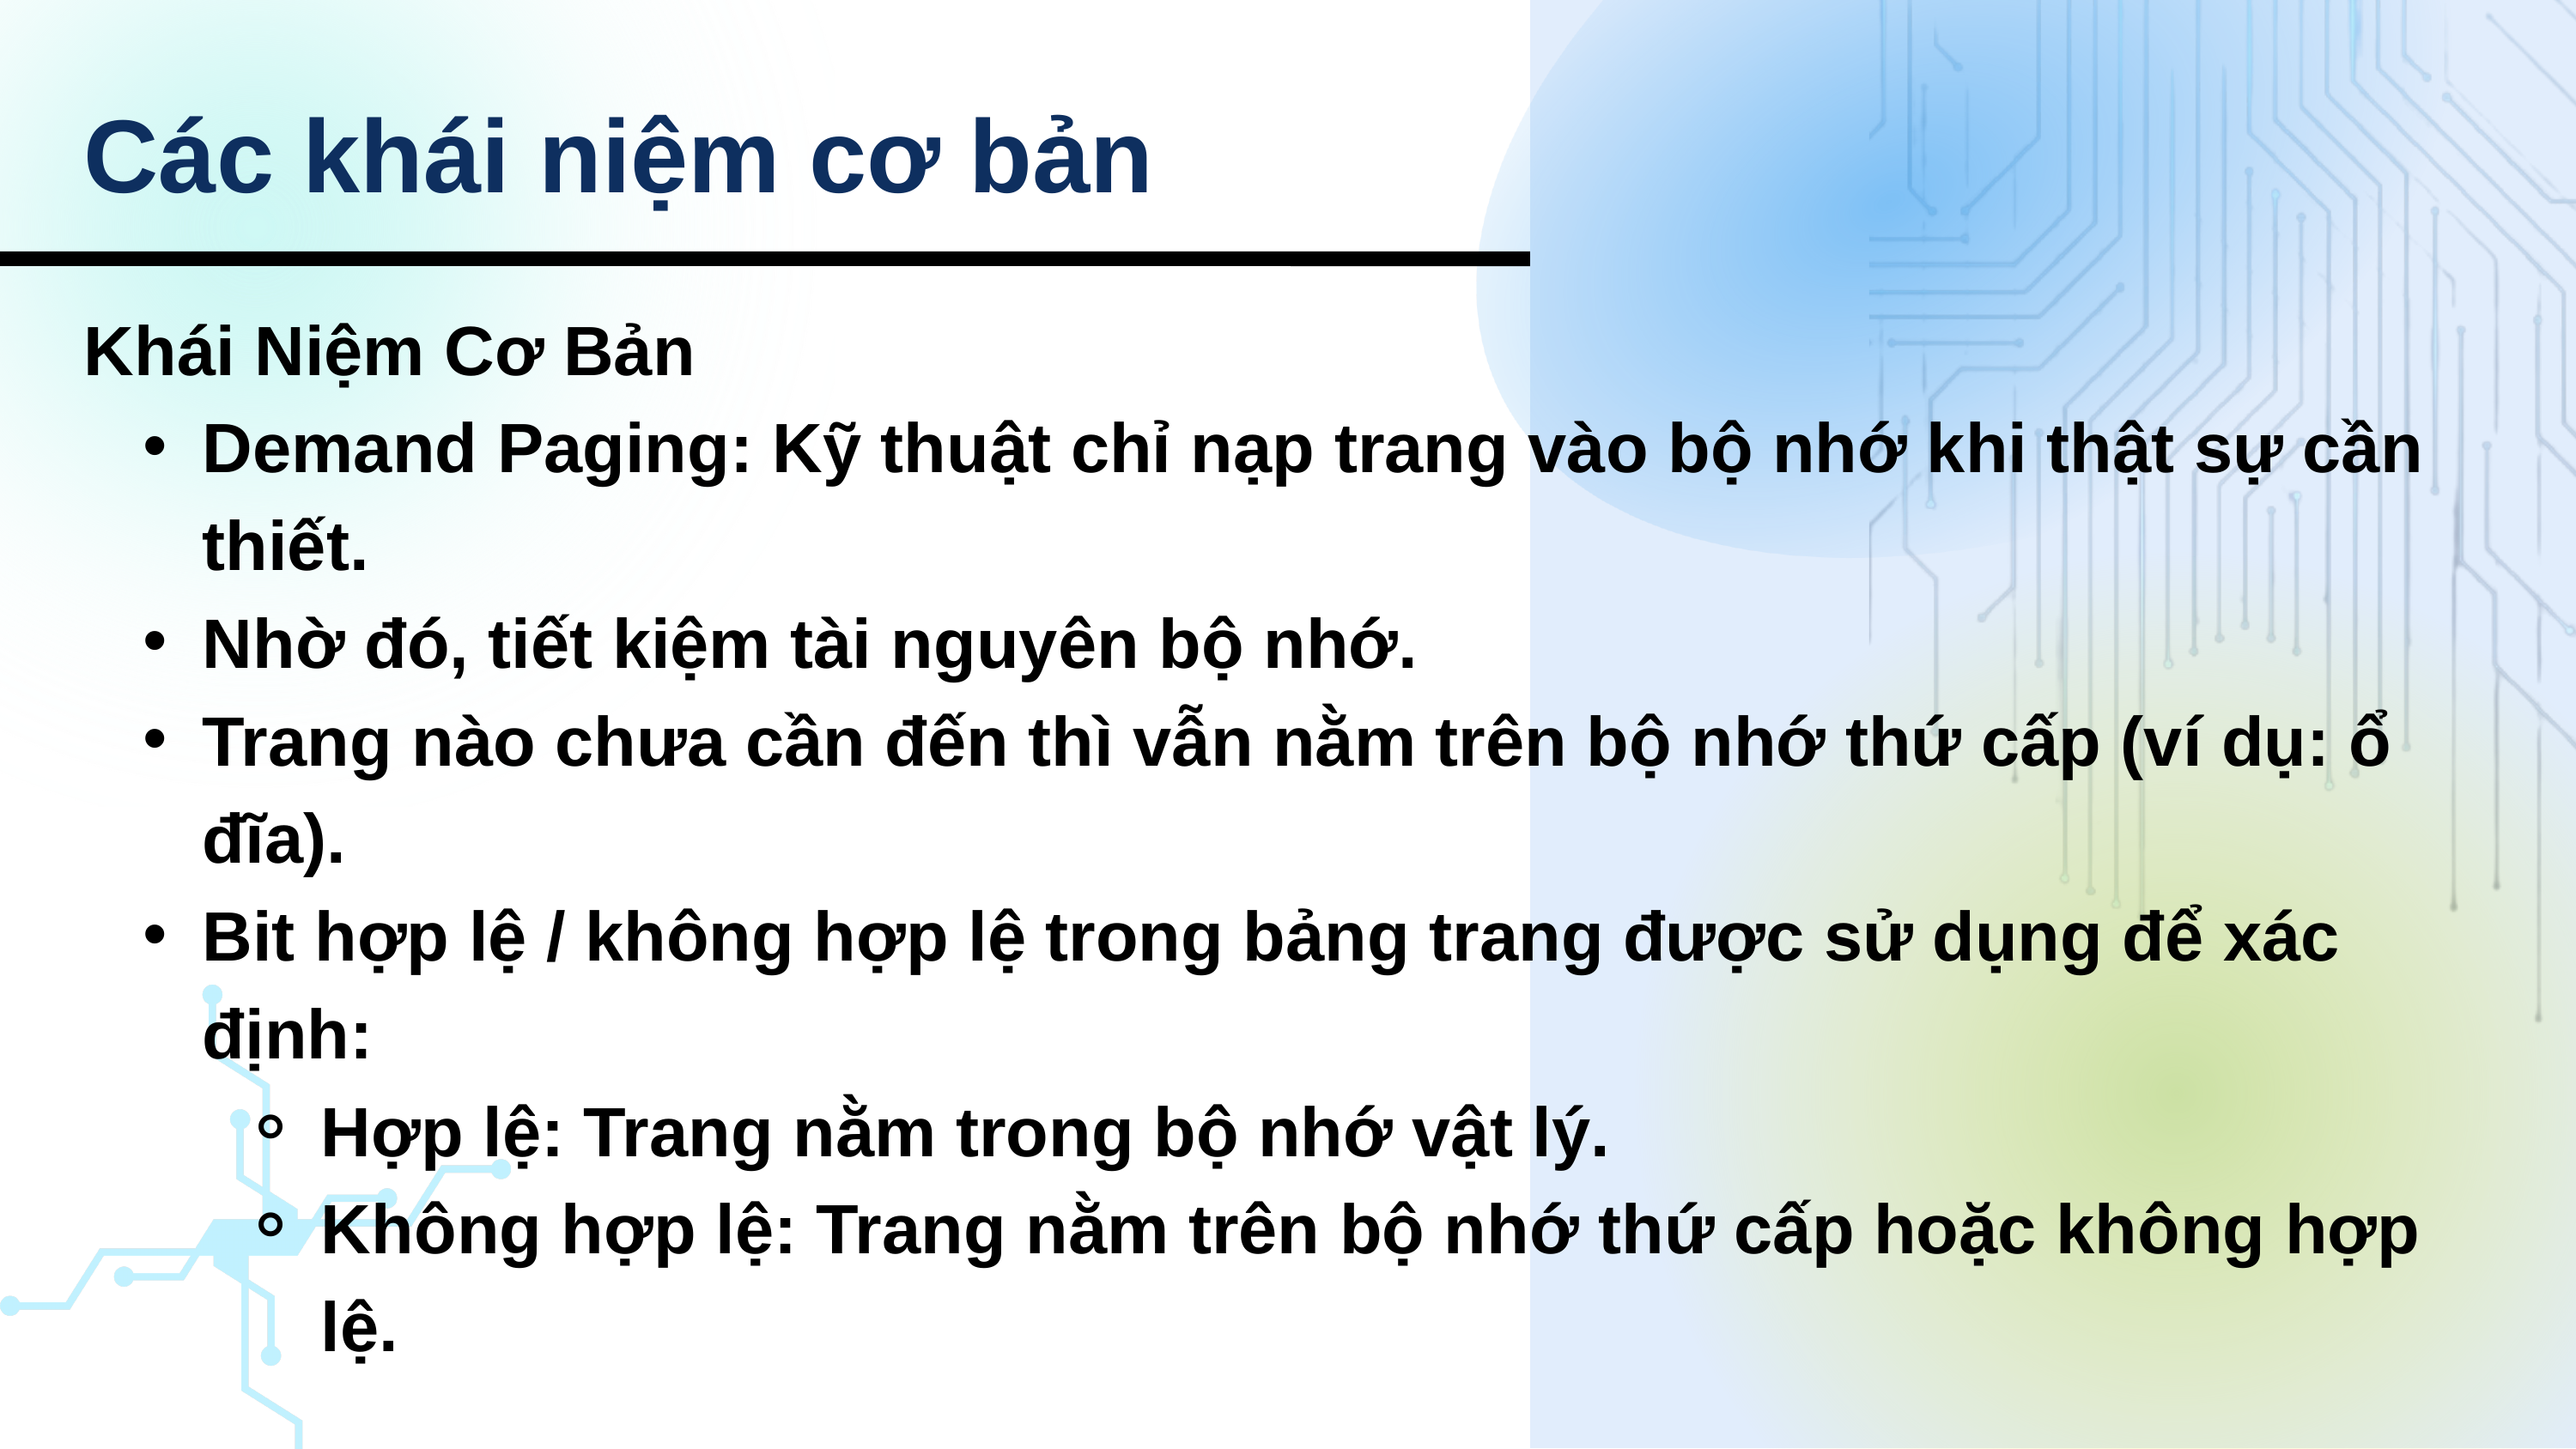

Các khái niệm cơ bản

Khái Niệm Cơ Bản
Demand Paging: Kỹ thuật chỉ nạp trang vào bộ nhớ khi thật sự cần thiết.
Nhờ đó, tiết kiệm tài nguyên bộ nhớ.
Trang nào chưa cần đến thì vẫn nằm trên bộ nhớ thứ cấp (ví dụ: ổ đĩa).
Bit hợp lệ / không hợp lệ trong bảng trang được sử dụng để xác định:
Hợp lệ: Trang nằm trong bộ nhớ vật lý.
Không hợp lệ: Trang nằm trên bộ nhớ thứ cấp hoặc không hợp lệ.

Sea Level Rise

10